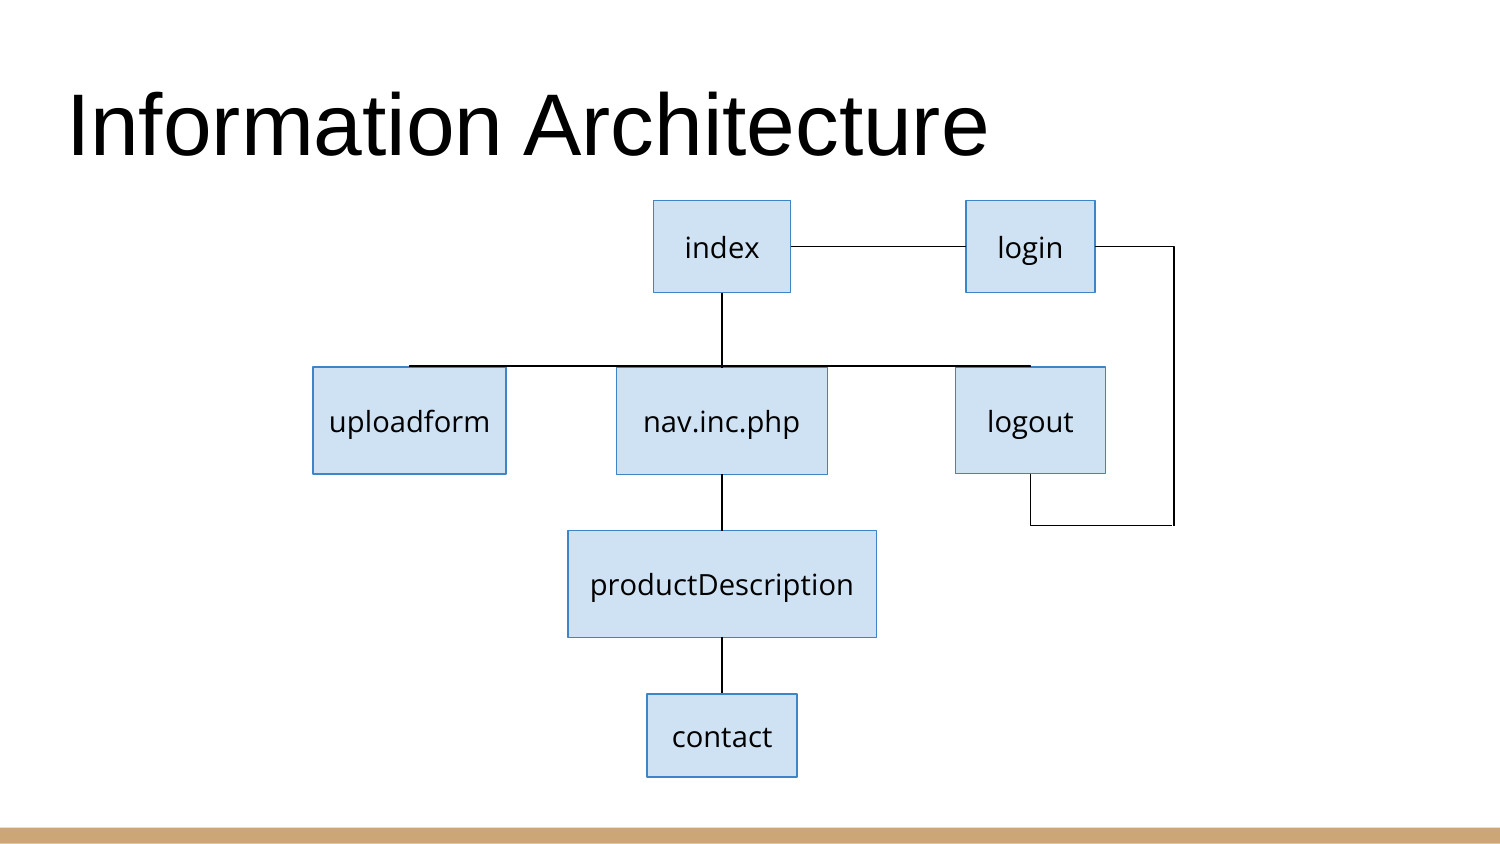

# Information Architecture
index
login
logout
uploadform
nav.inc.php
productDescription
contact